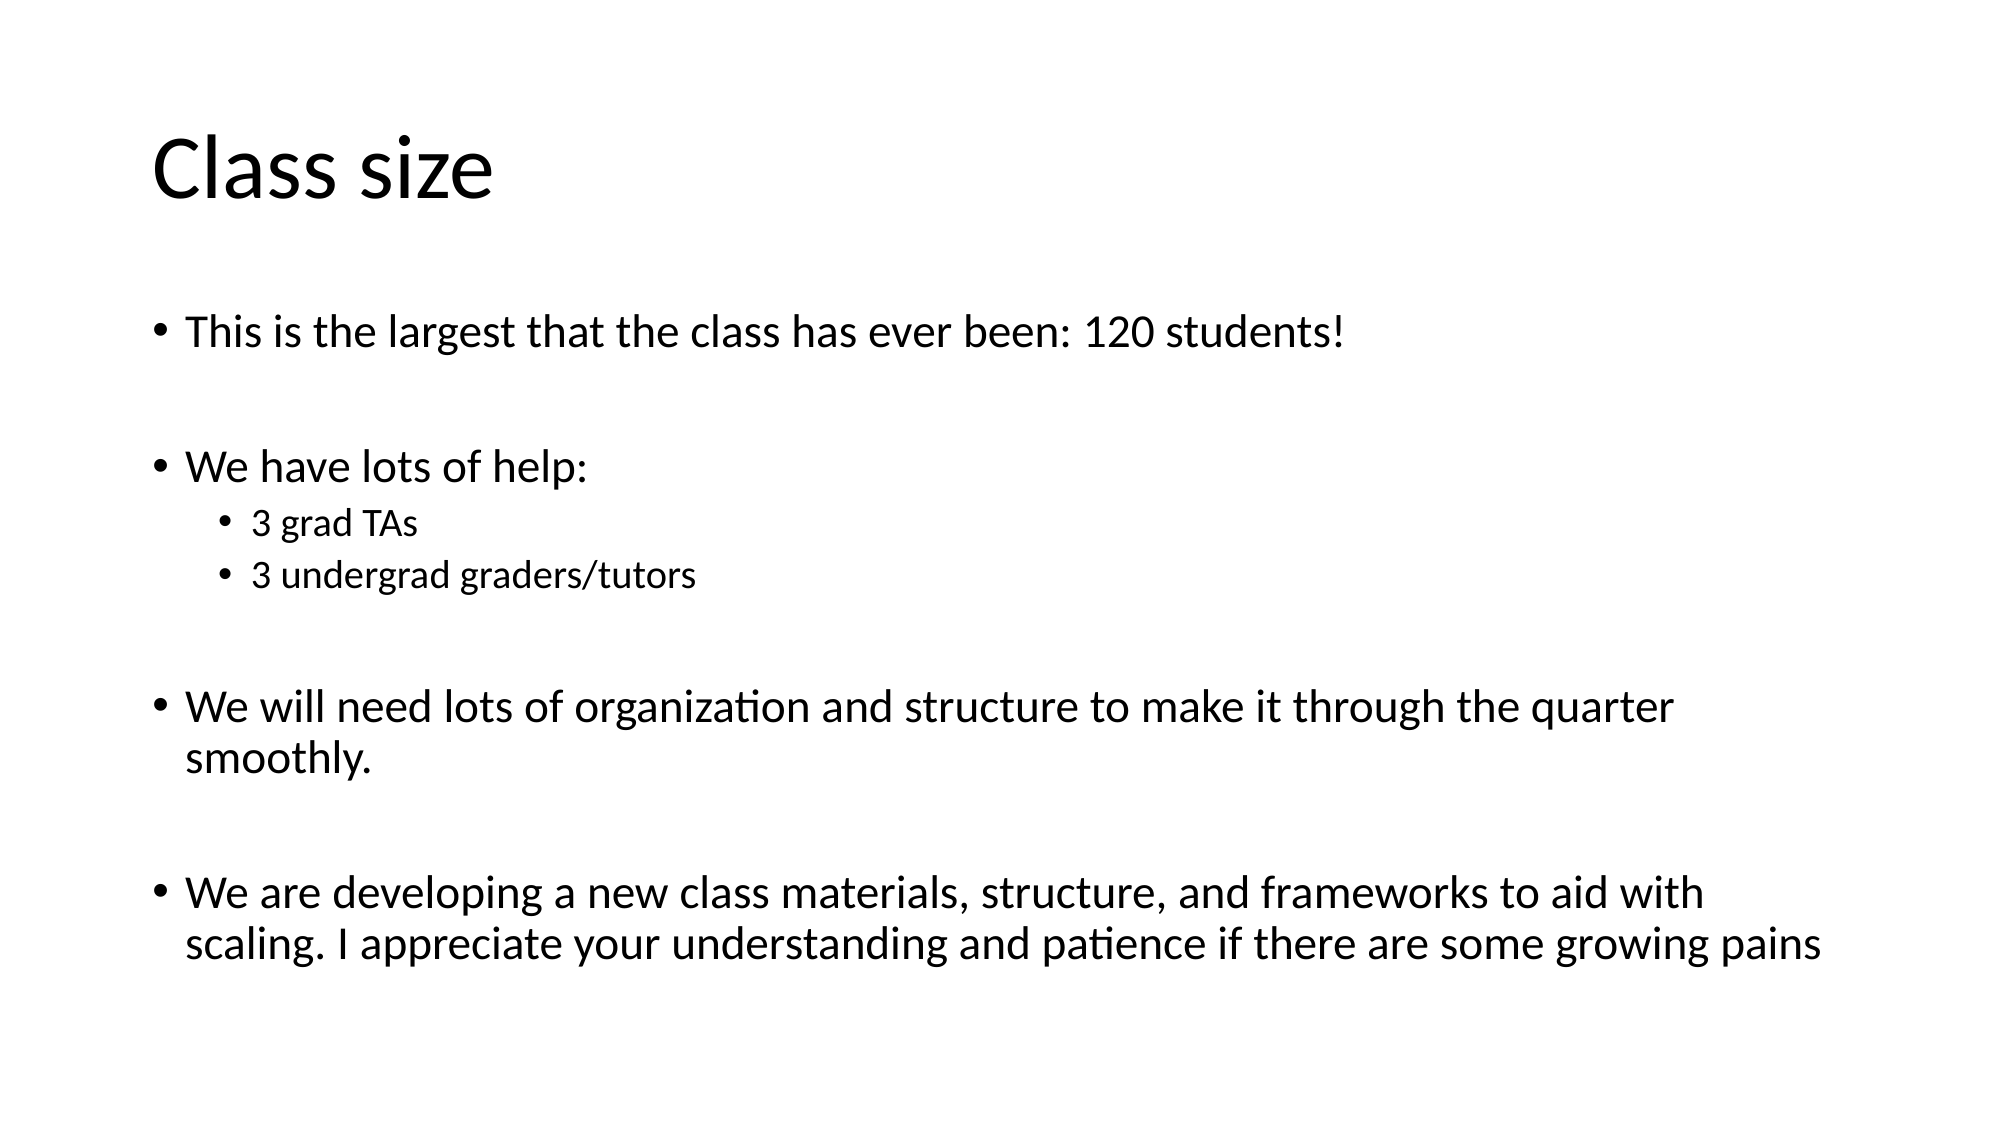

# Class size
This is the largest that the class has ever been: 120 students!

We have lots of help:
3 grad TAs
3 undergrad graders/tutors

We will need lots of organization and structure to make it through the quarter smoothly.

We are developing a new class materials, structure, and frameworks to aid with scaling. I appreciate your understanding and patience if there are some growing pains